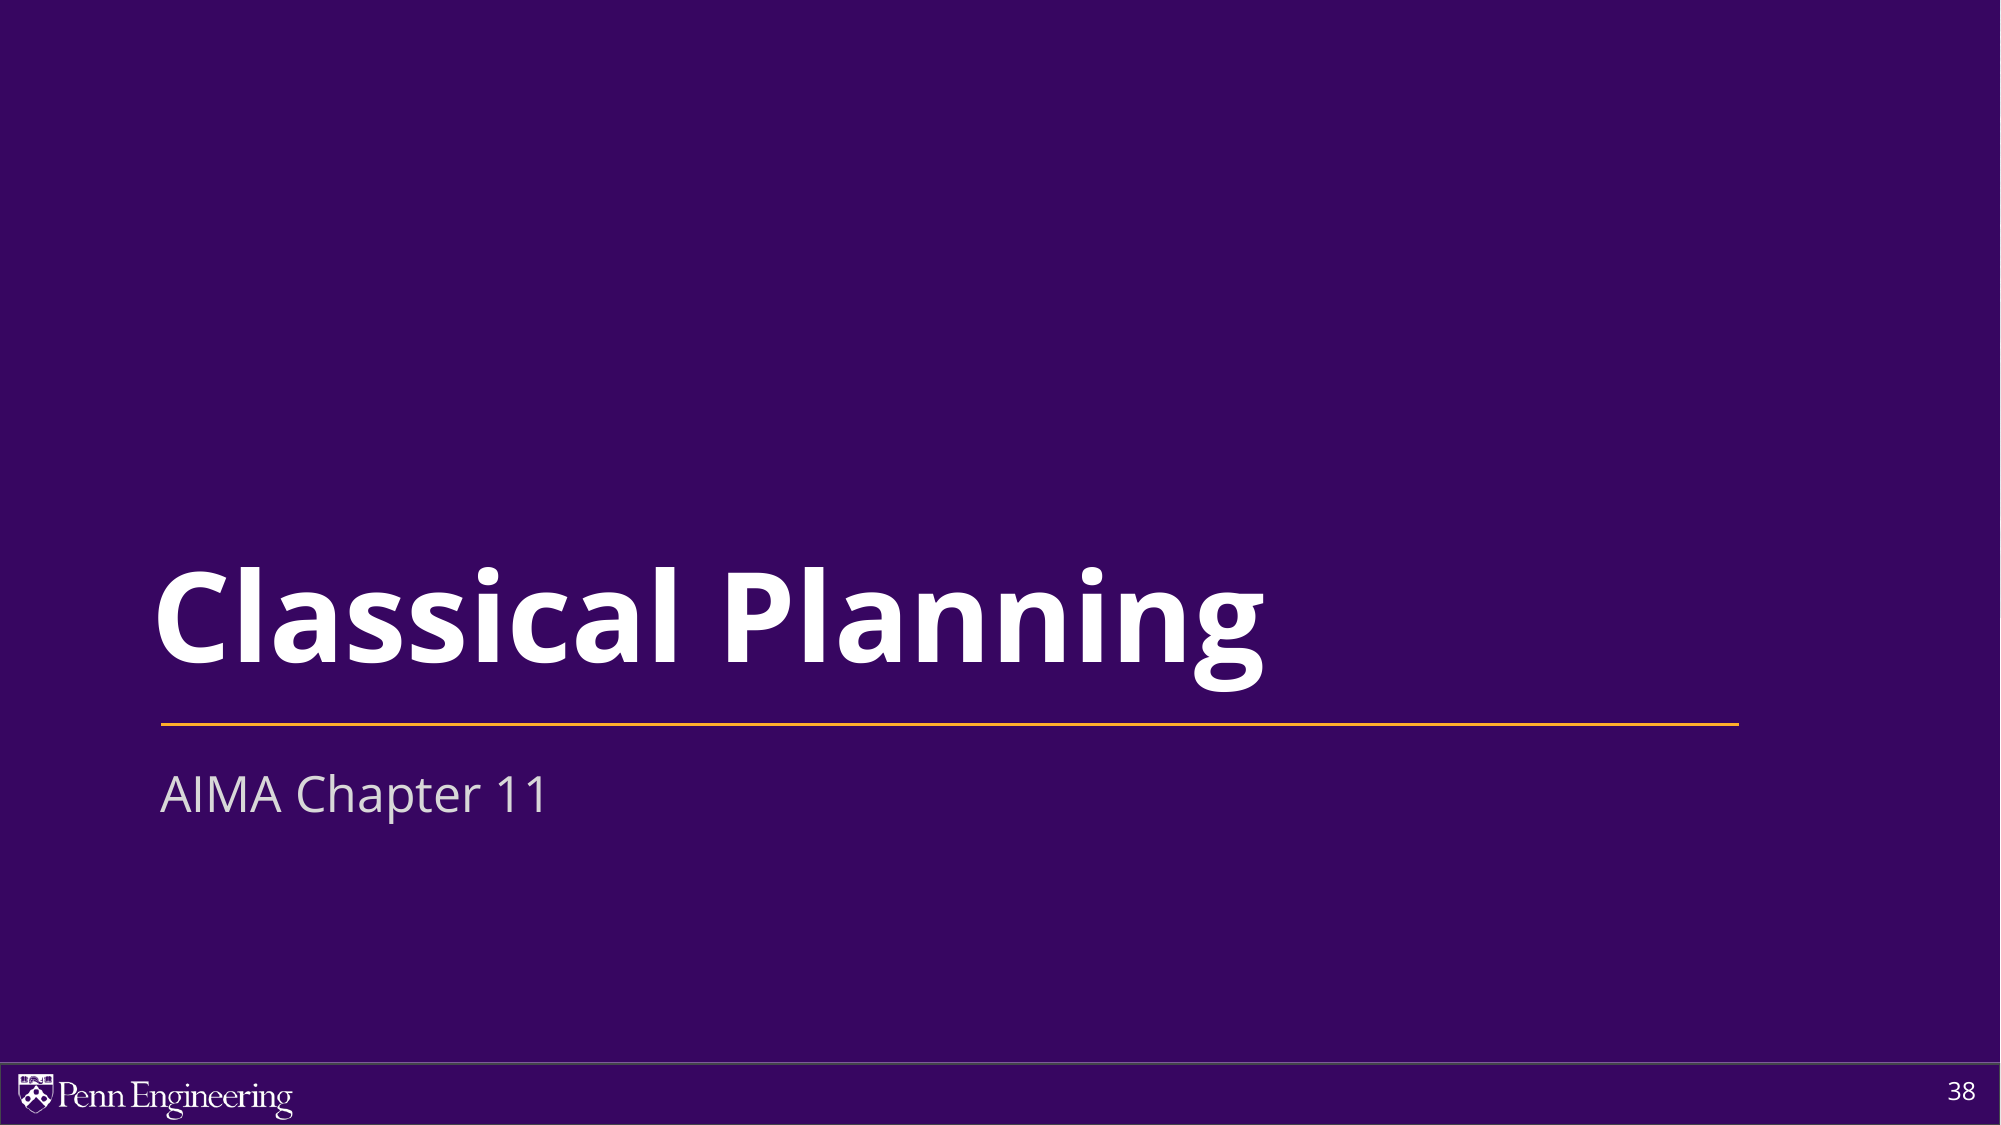

# Classical Planning
AIMA Chapter 11
38